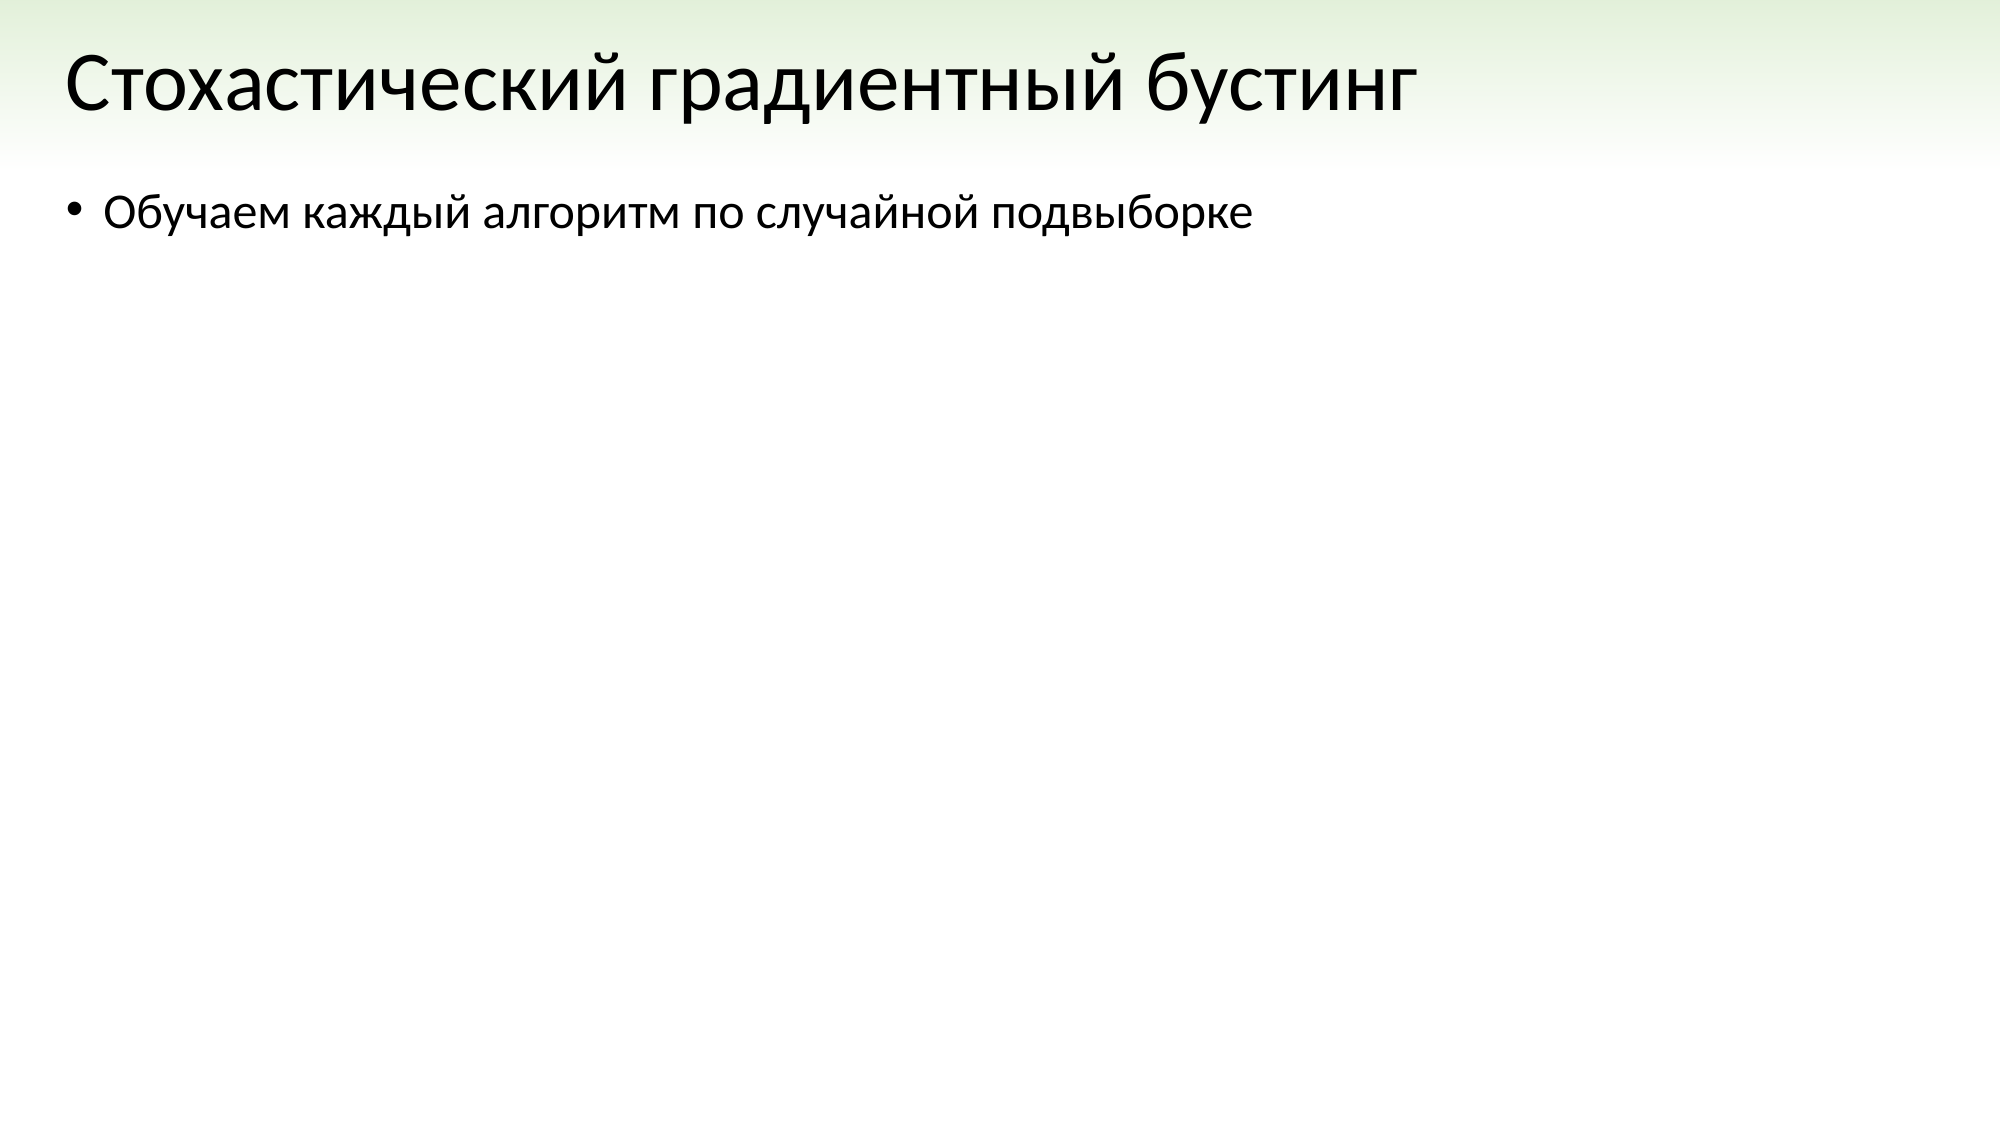

# Стохастический градиентный бустинг
Обучаем каждый алгоритм по случайной подвыборке